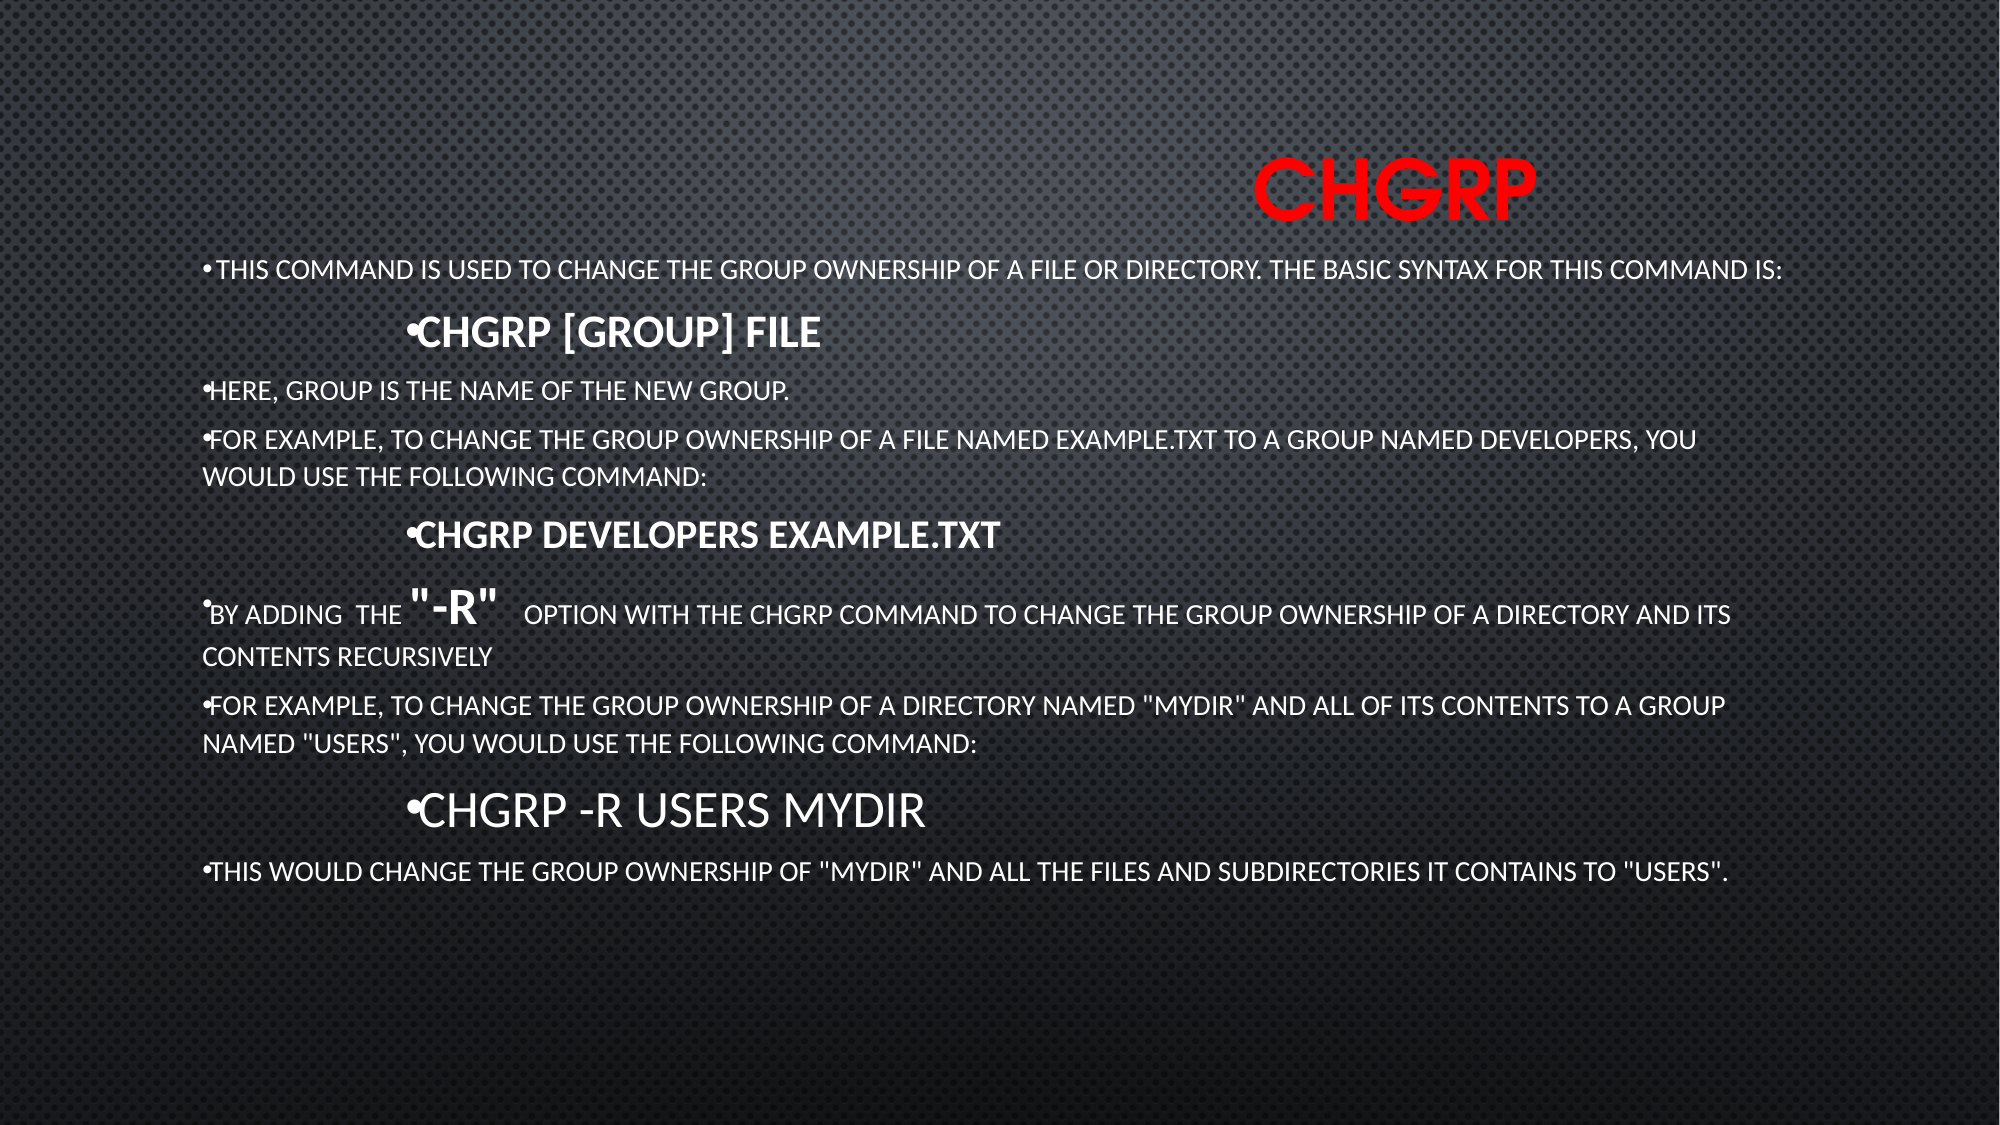

# chgrp
 This command is used to change the group ownership of a file or directory. The basic syntax for this command is:
chgrp [group] file
Here, group is the name of the new group.
For example, to change the group ownership of a file named example.txt to a group named developers, you would use the following command:
chgrp developers example.txt
by adding  the "-R"  option with the chgrp command to change the group ownership of a directory and its contents recursively
For example, to change the group ownership of a directory named "mydir" and all of its contents to a group named "users", you would use the following command:
chgrp -R users mydir
This would change the group ownership of "mydir" and all the files and subdirectories it contains to "users".